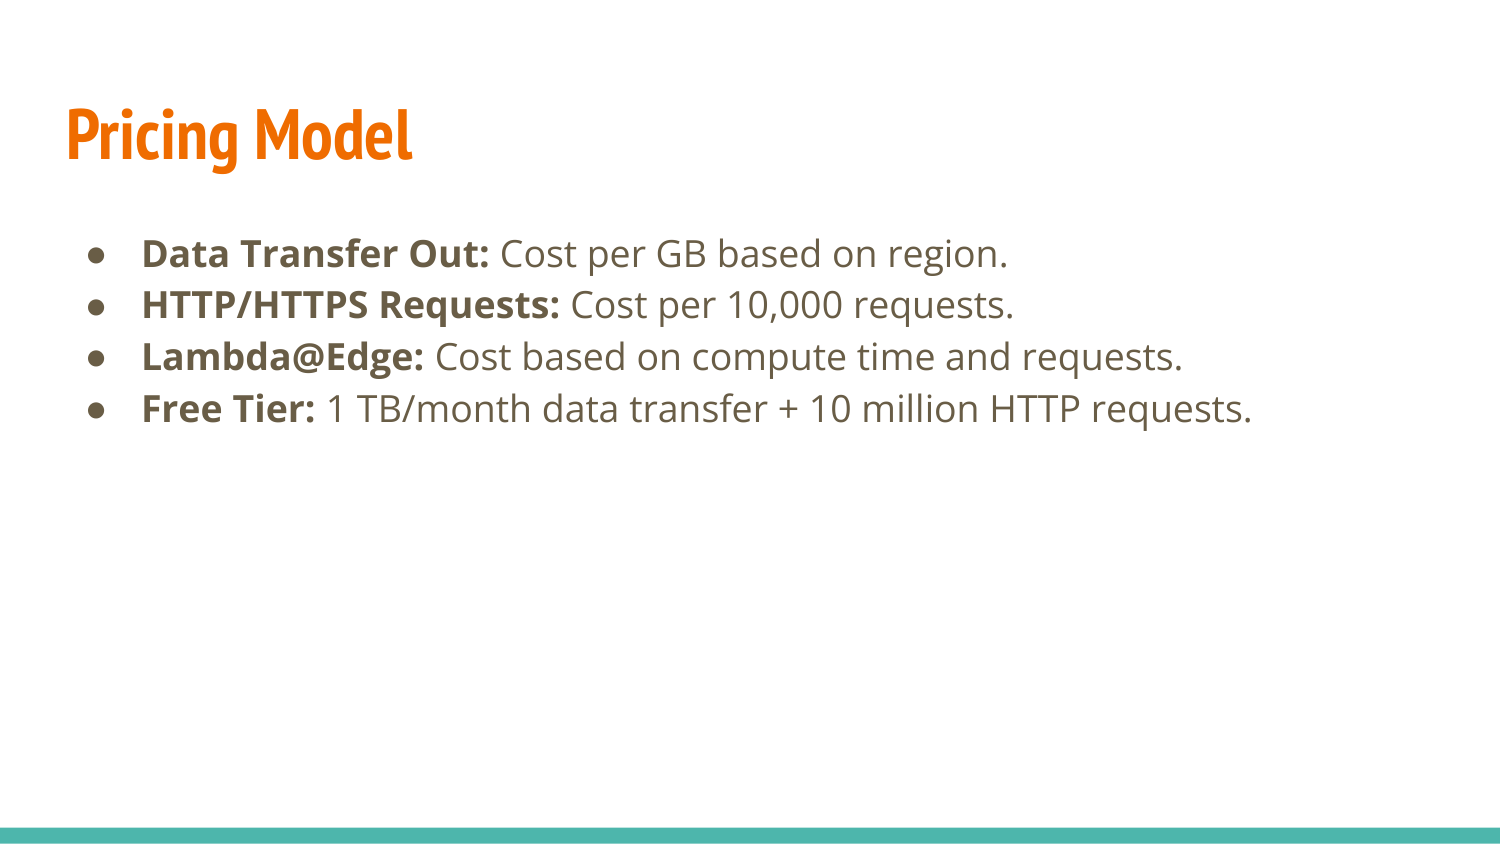

# Pricing Model
Data Transfer Out: Cost per GB based on region.
HTTP/HTTPS Requests: Cost per 10,000 requests.
Lambda@Edge: Cost based on compute time and requests.
Free Tier: 1 TB/month data transfer + 10 million HTTP requests.